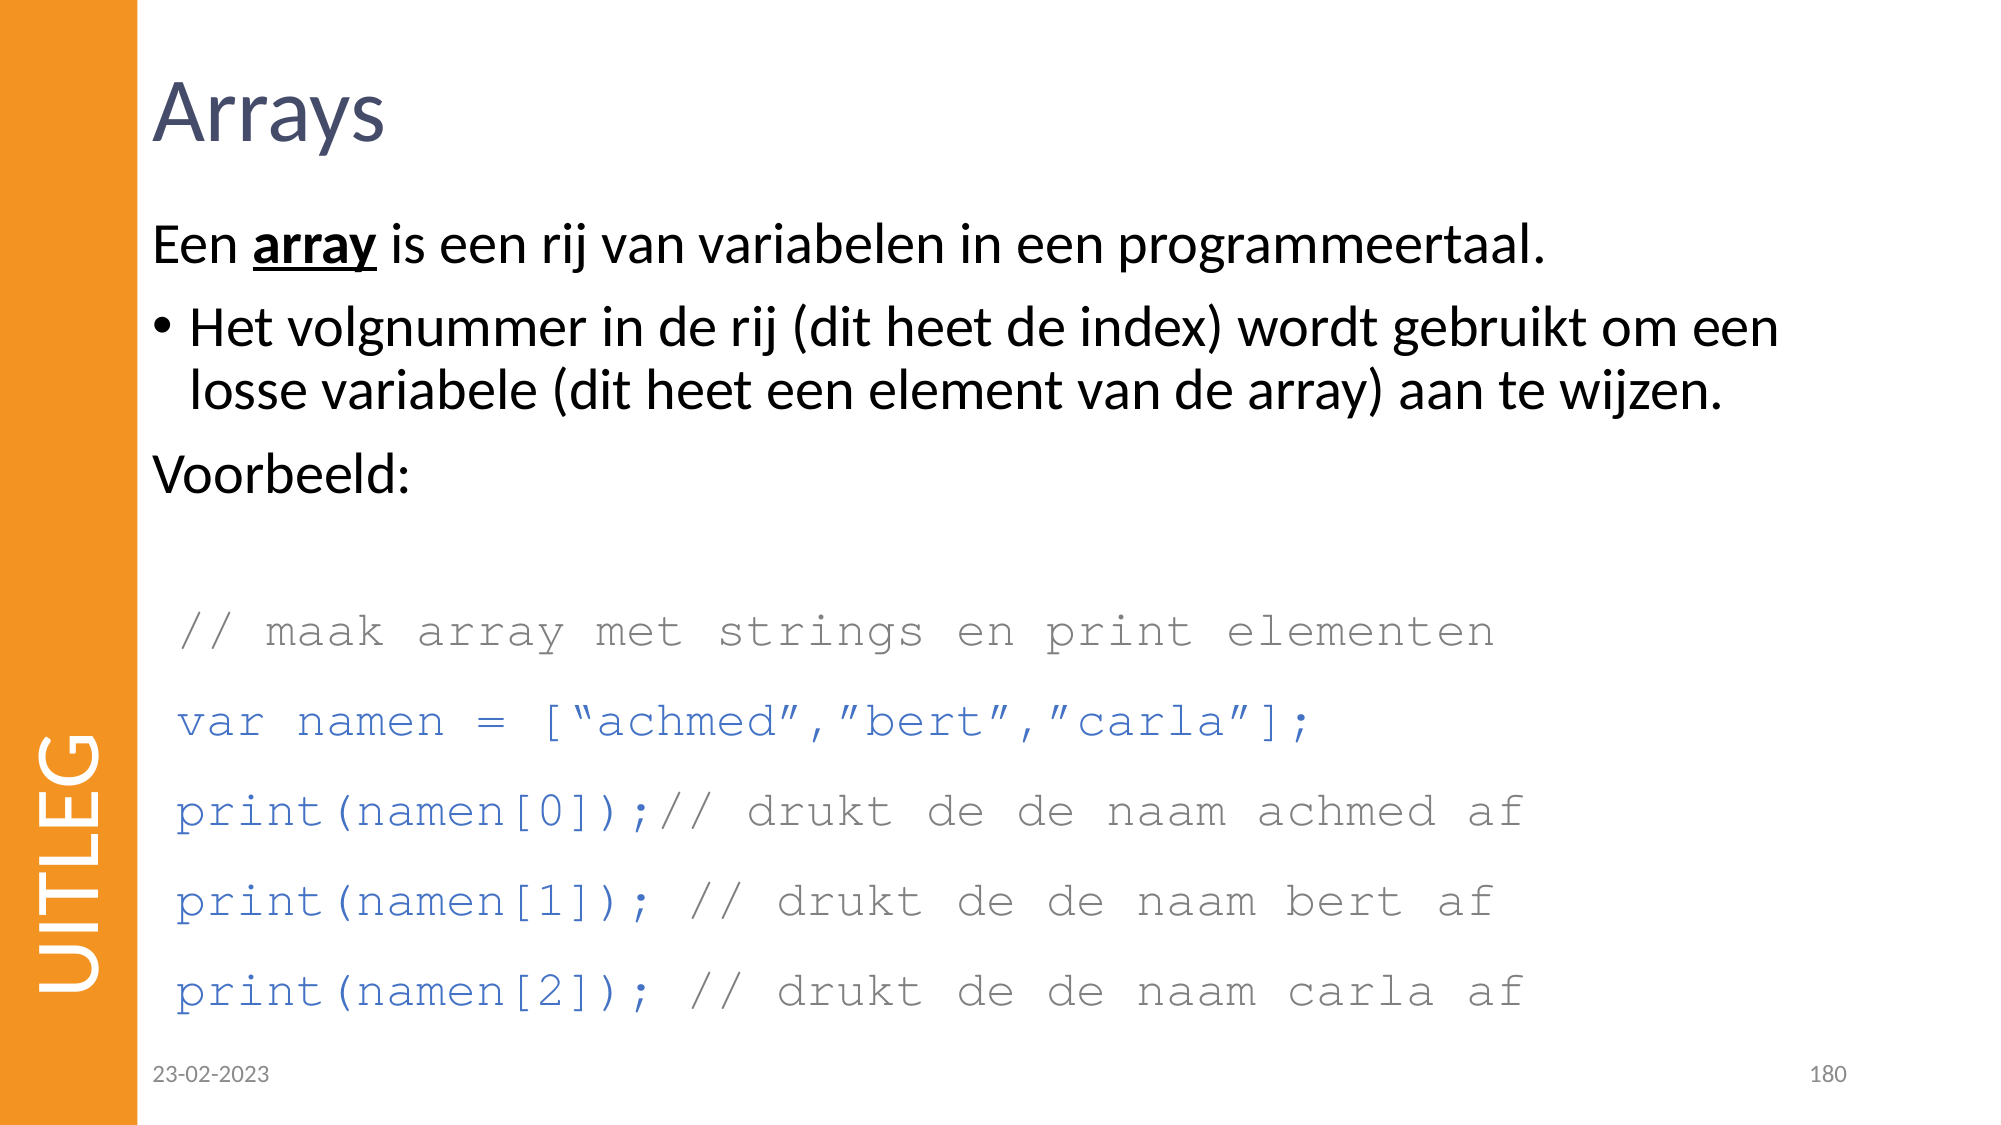

# Arrays
Een array is een rij van variabelen in een programmeertaal.
Het volgnummer in de rij (dit heet de index) wordt gebruikt om een losse variabele (dit heet een element van de array) aan te wijzen.
Voorbeeld:

UITLEG
// maak array met strings en print elementen
var namen = [“achmed”,”bert”,”carla”];
print(namen[0]);// drukt de de naam achmed af
print(namen[1]); // drukt de de naam bert af
print(namen[2]); // drukt de de naam carla af
23-02-2023

180